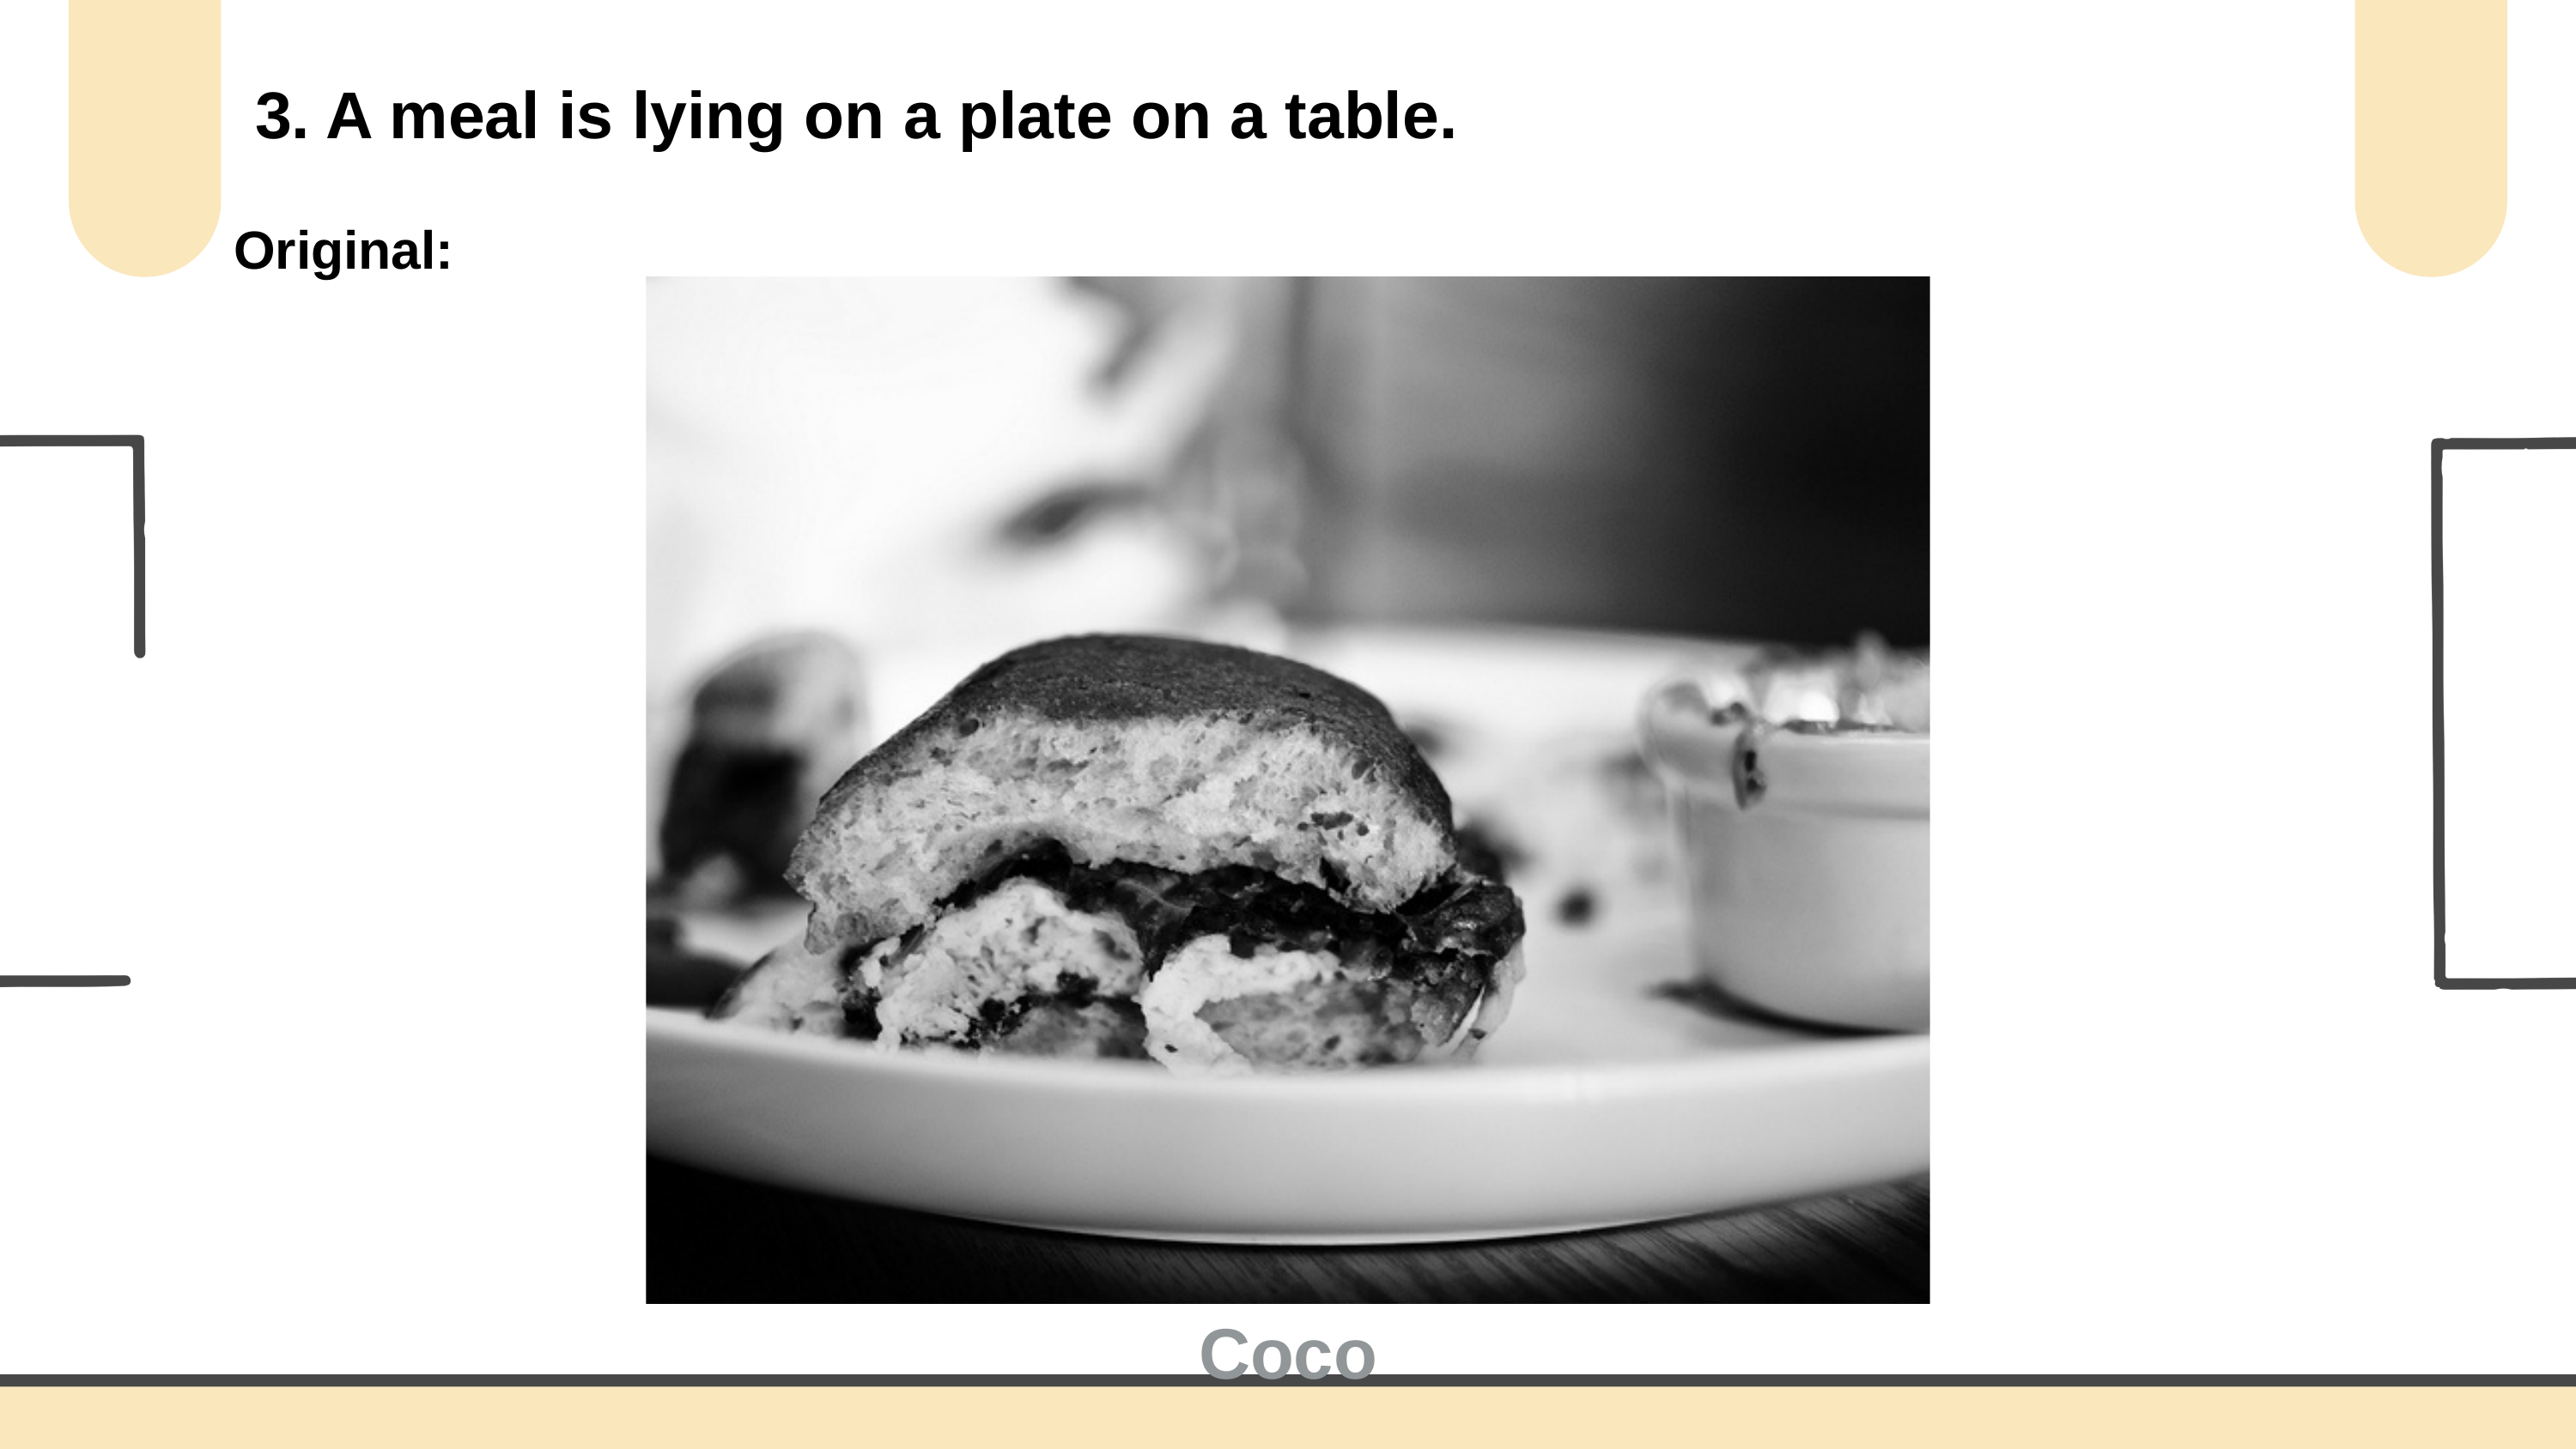

3. A meal is lying on a plate on a table.
Original:

Coco